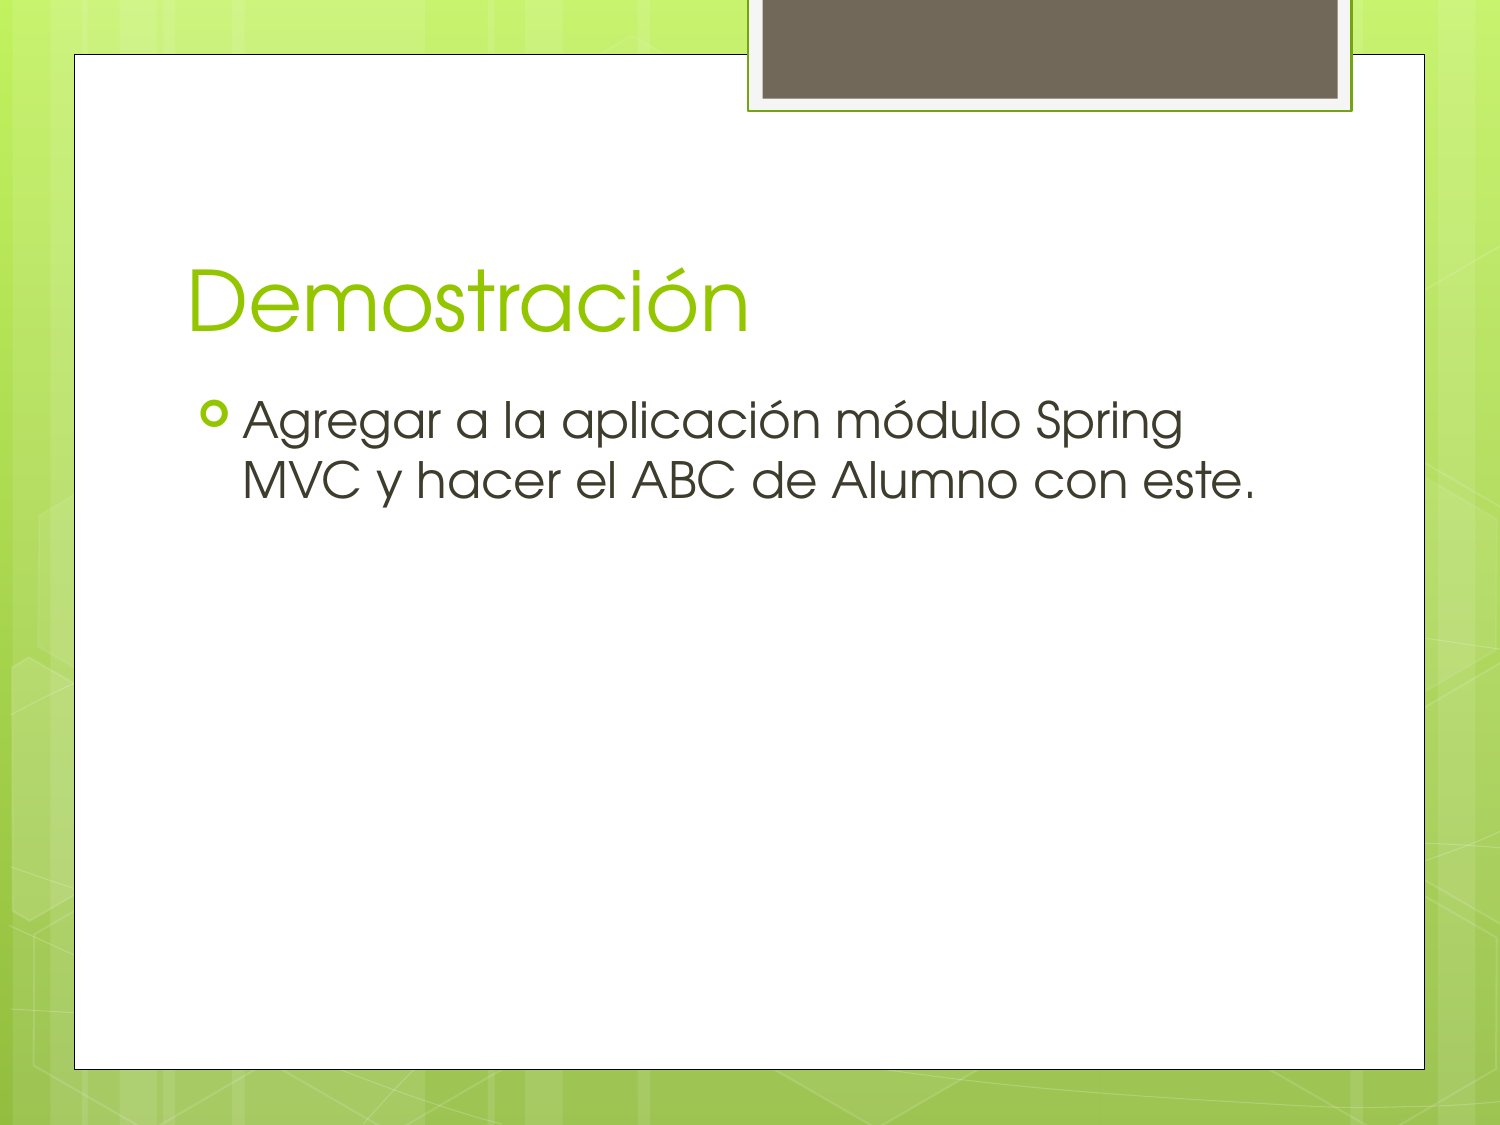

# Demostración
Agregar a la aplicación módulo Spring MVC y hacer el ABC de Alumno con este.